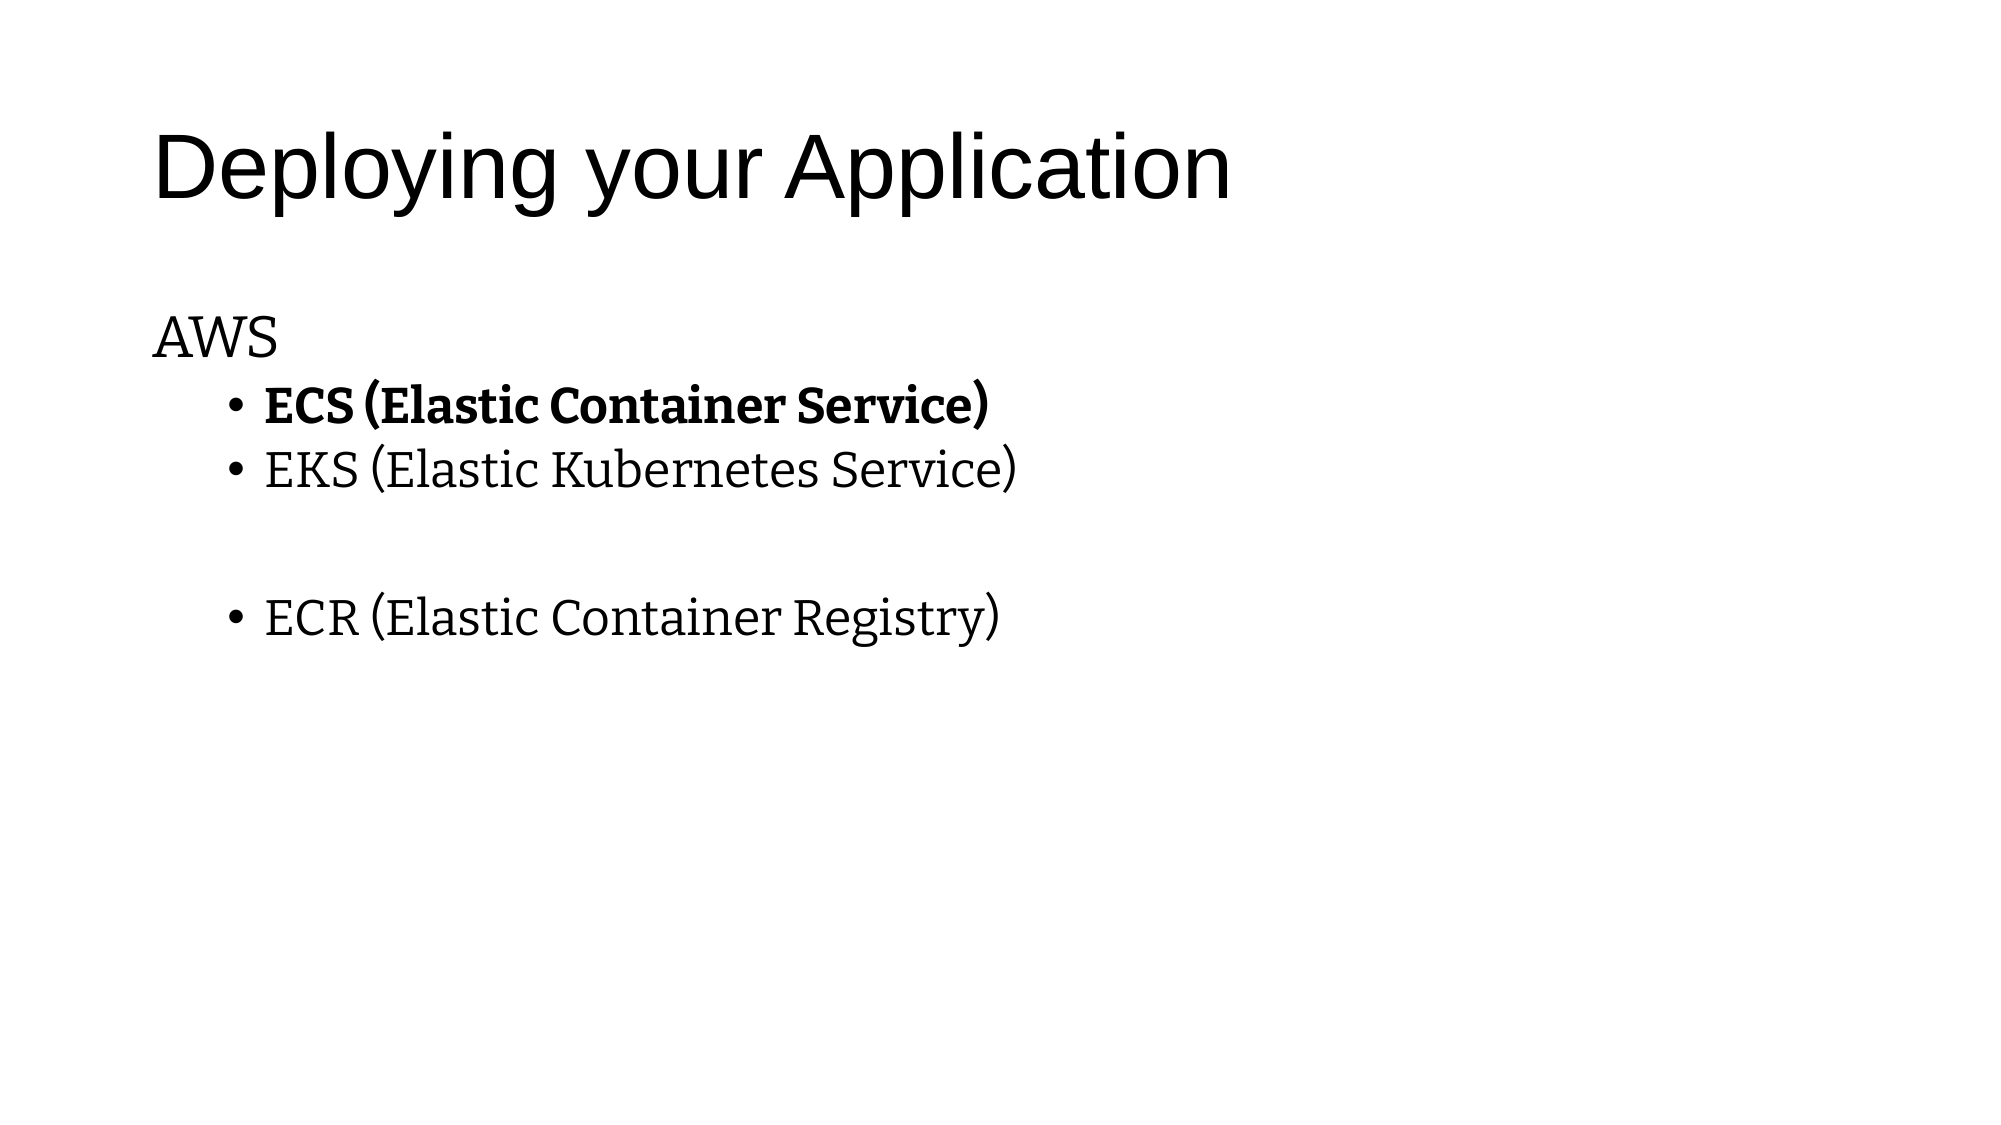

# Deploying your Application
AWS
ECS (Elastic Container Service)
EKS (Elastic Kubernetes Service)

ECR (Elastic Container Registry)